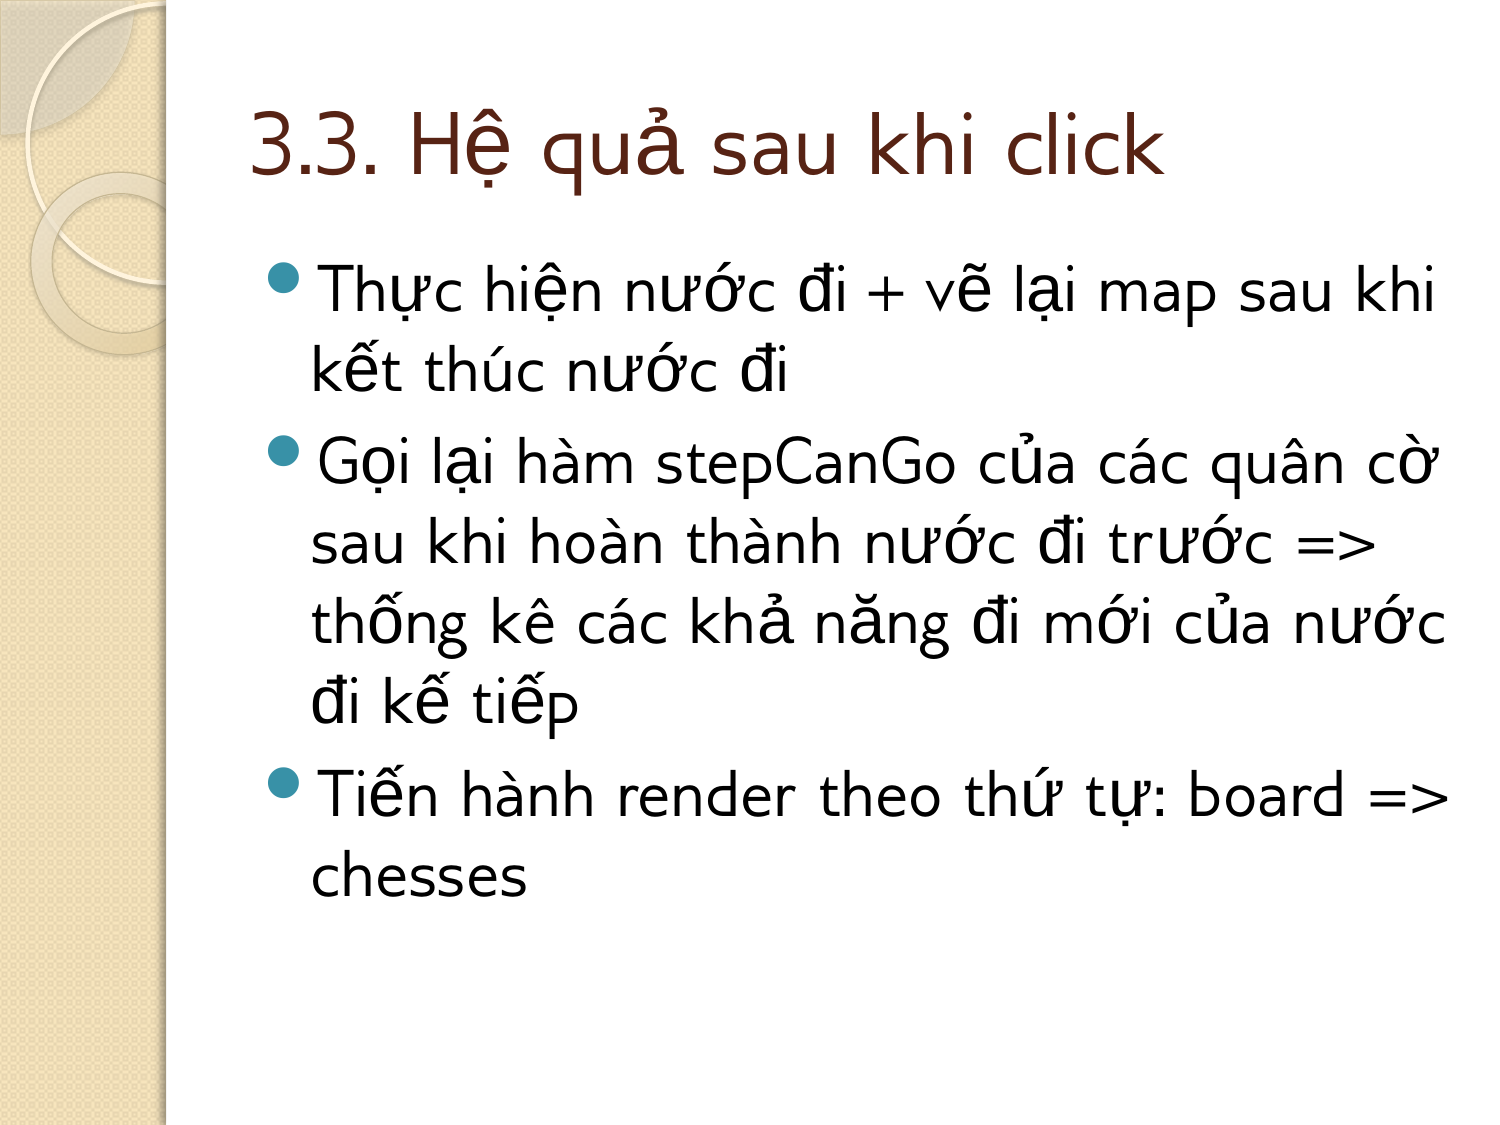

# 3.3. Hệ quả sau khi click
Thực hiện nước đi + vẽ lại map sau khi kết thúc nước đi
Gọi lại hàm stepCanGo của các quân cờ sau khi hoàn thành nước đi trước => thống kê các khả năng đi mới của nước đi kế tiếp
Tiến hành render theo thứ tự: board => chesses